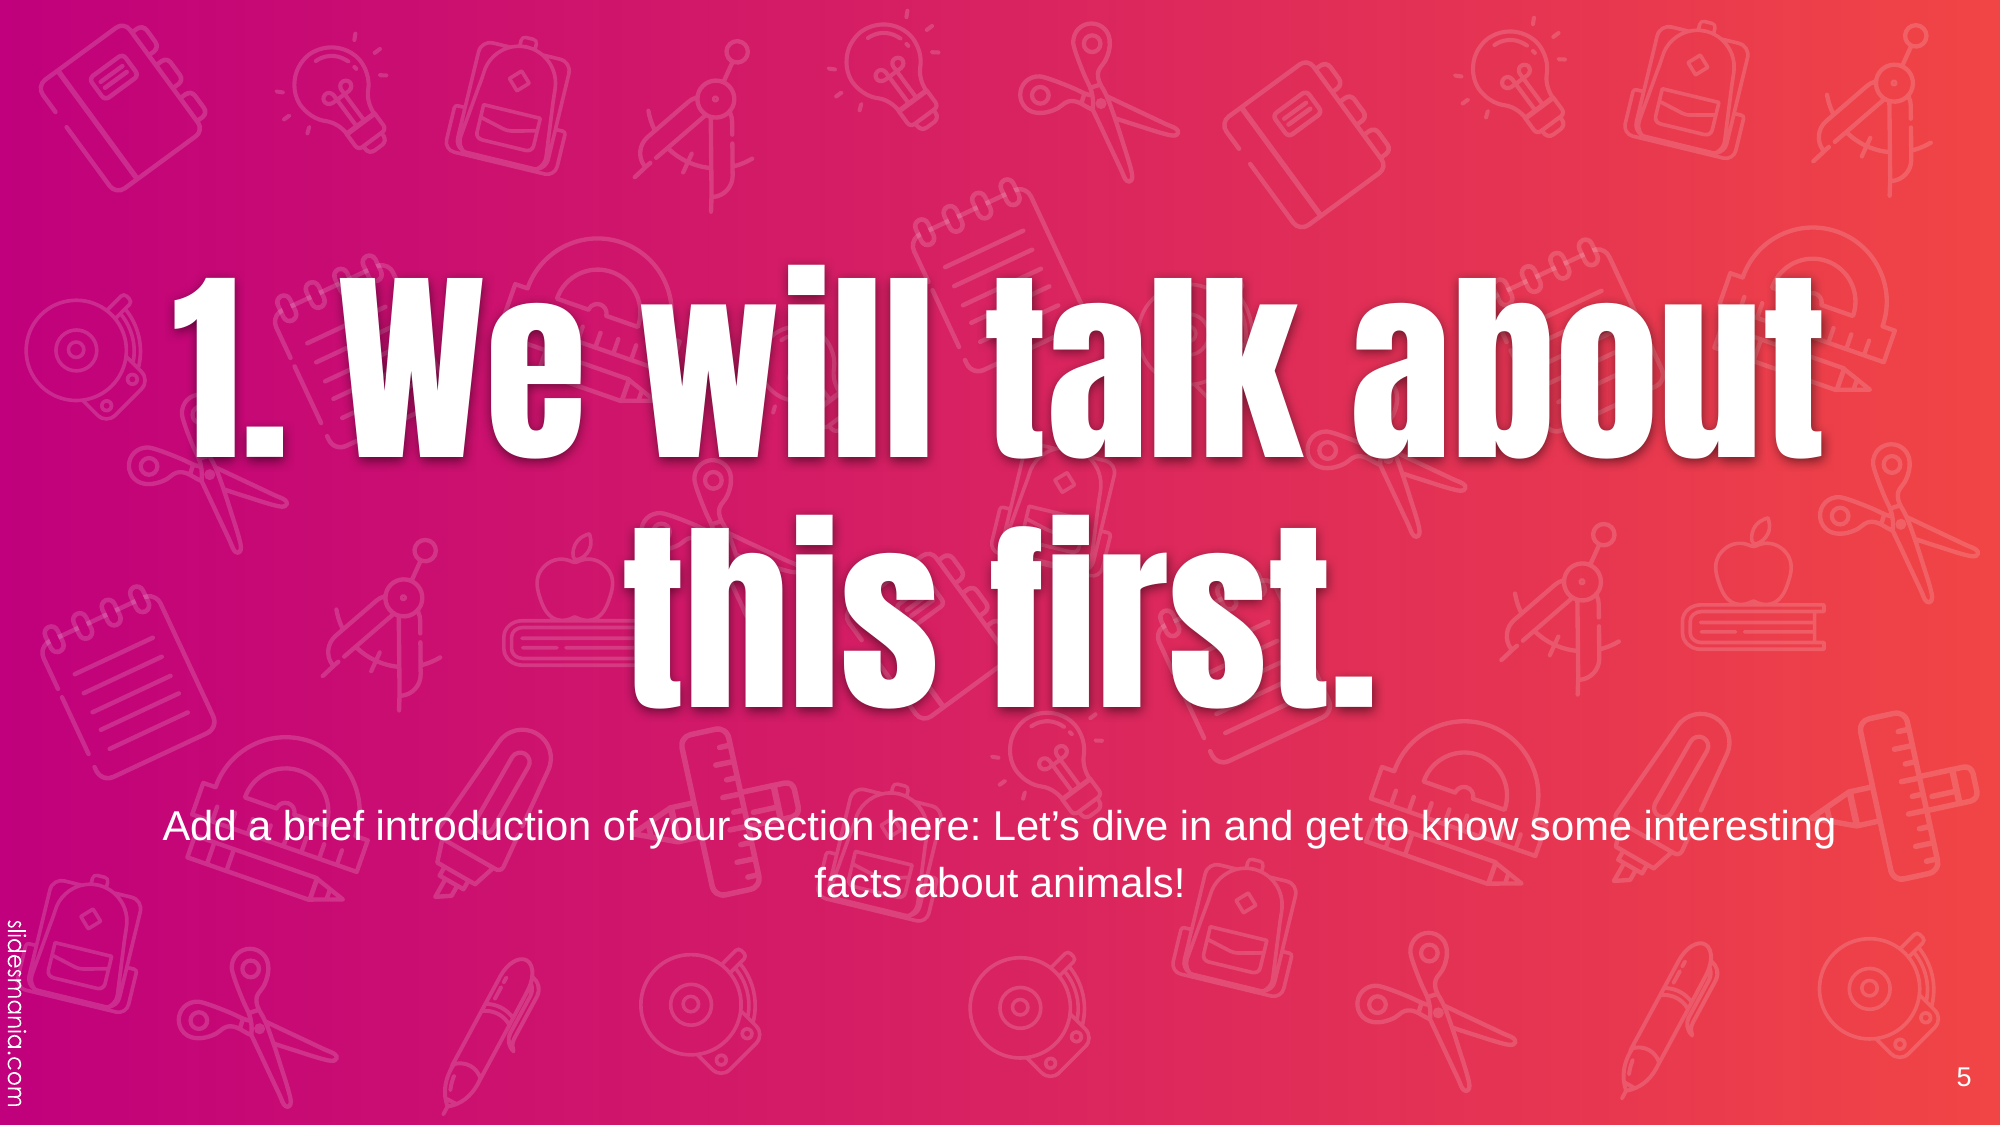

# 1. We will talk about this first.
Add a brief introduction of your section here: Let’s dive in and get to know some interesting facts about animals!
5